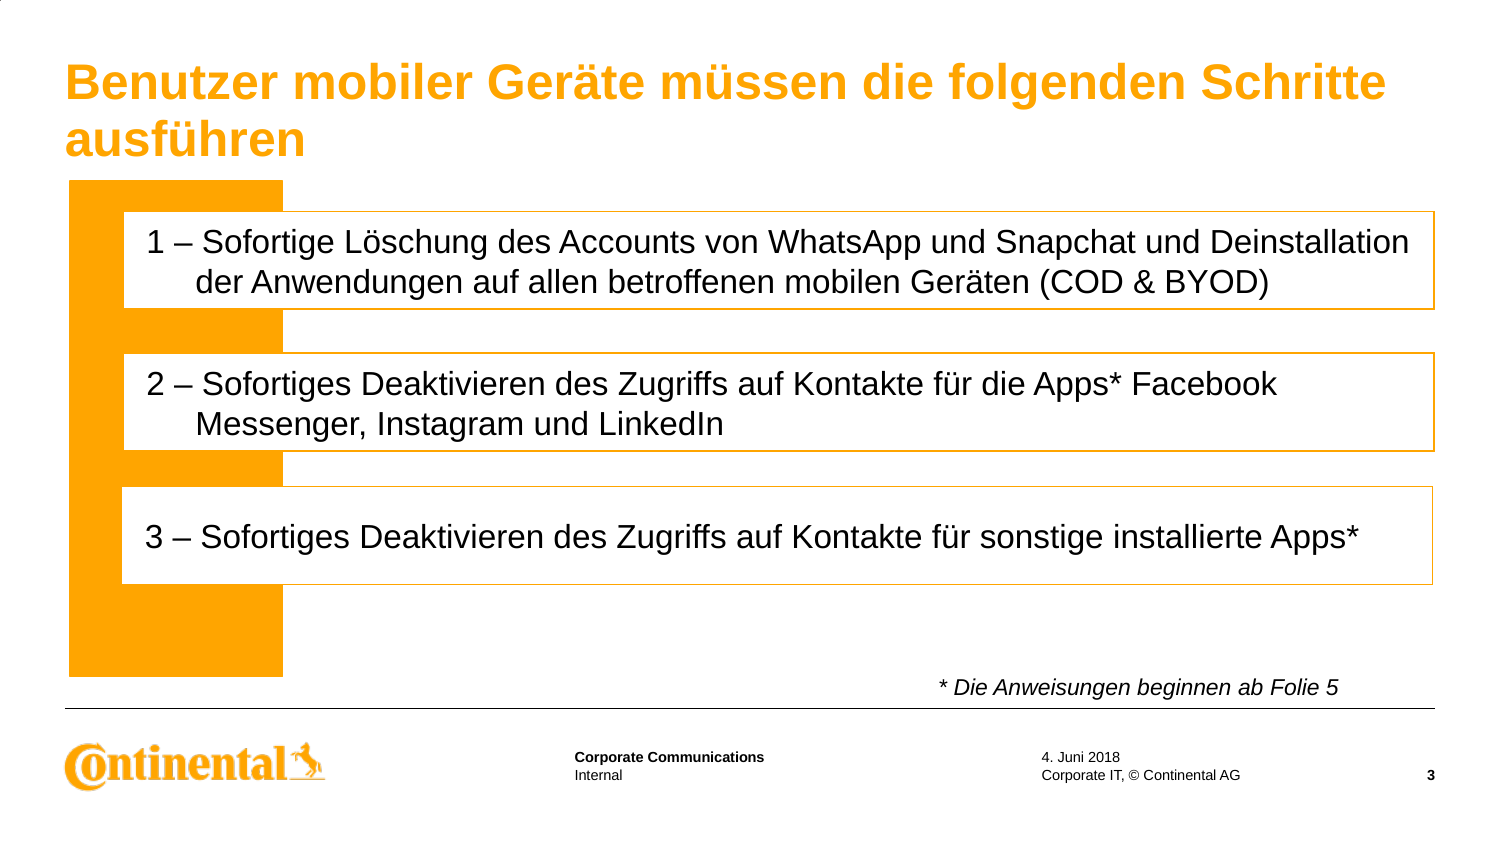

# Benutzer mobiler Geräte müssen die folgenden Schritte ausführen

1 – Sofortige Löschung des Accounts von WhatsApp und Snapchat und Deinstallation der Anwendungen auf allen betroffenen mobilen Geräten (COD & BYOD)
2 – Sofortiges Deaktivieren des Zugriffs auf Kontakte für die Apps* Facebook Messenger, Instagram und LinkedIn
3 – Sofortiges Deaktivieren des Zugriffs auf Kontakte für sonstige installierte Apps*
* Die Anweisungen beginnen ab Folie 5
4. Juni 2018
Corporate IT, © Continental AG
3